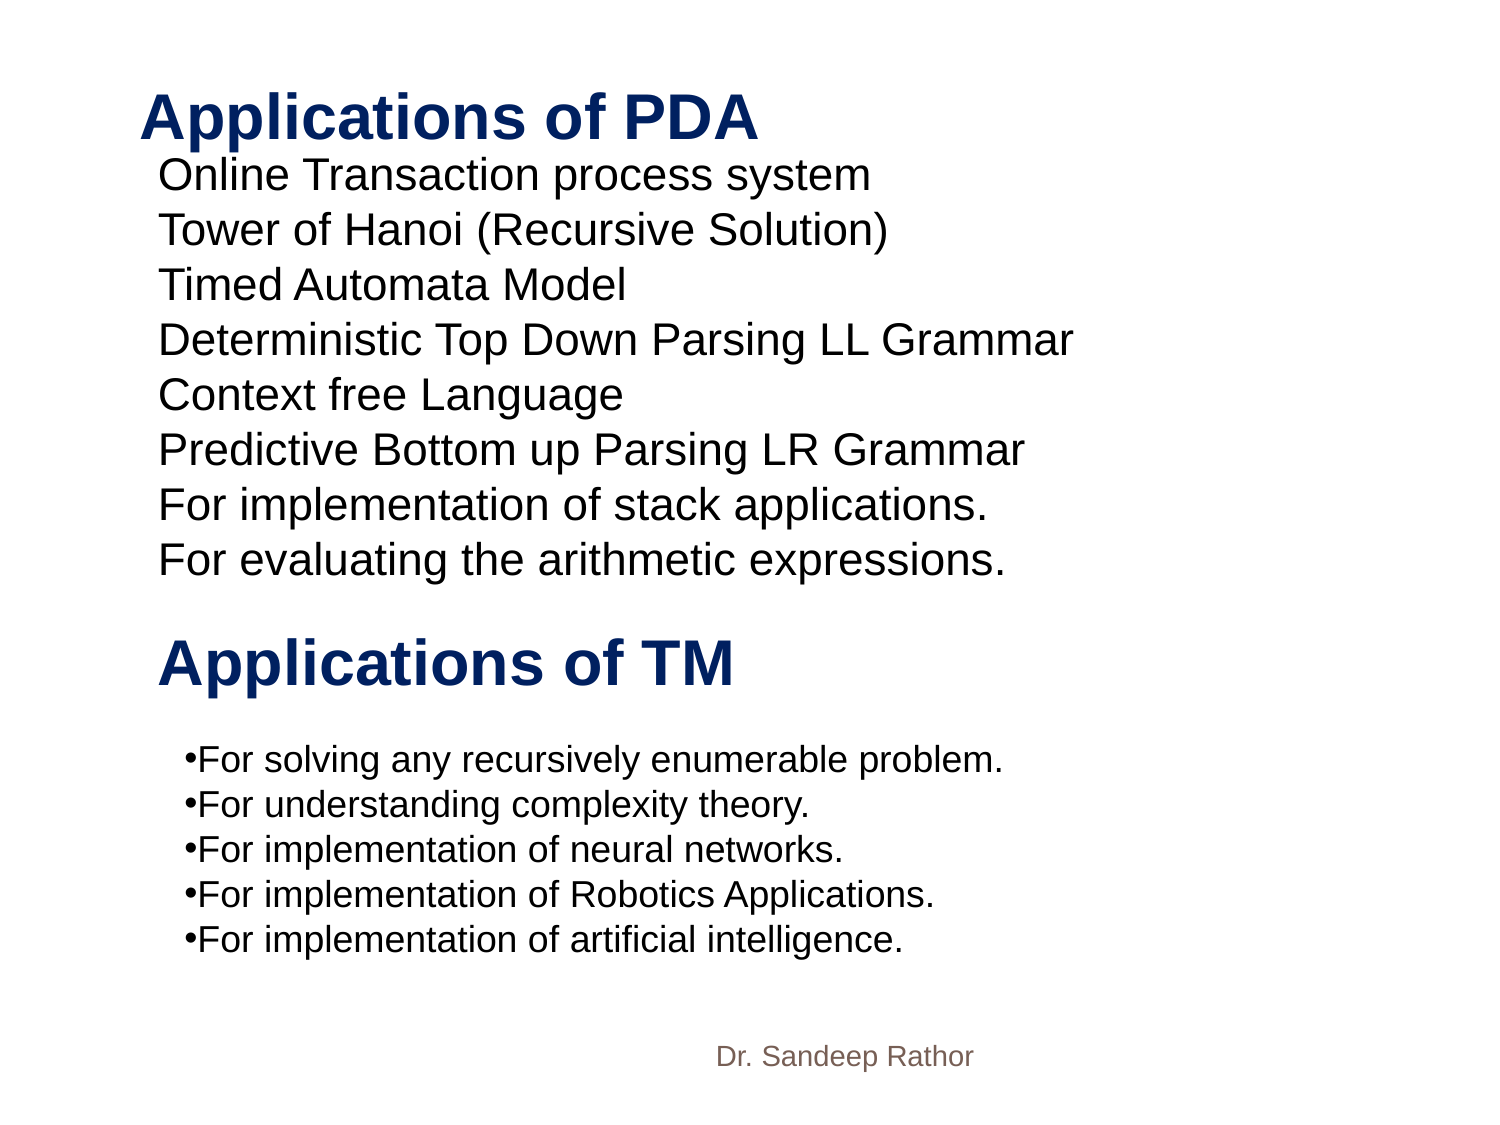

Applications of PDA
Online Transaction process system
Tower of Hanoi (Recursive Solution)
Timed Automata Model
Deterministic Top Down Parsing LL Grammar
Context free Language
Predictive Bottom up Parsing LR Grammar
For implementation of stack applications.
For evaluating the arithmetic expressions.

Applications of TM
For solving any recursively enumerable problem.
For understanding complexity theory.
For implementation of neural networks.
For implementation of Robotics Applications.
For implementation of artificial intelligence.

Dr. Sandeep Rathor